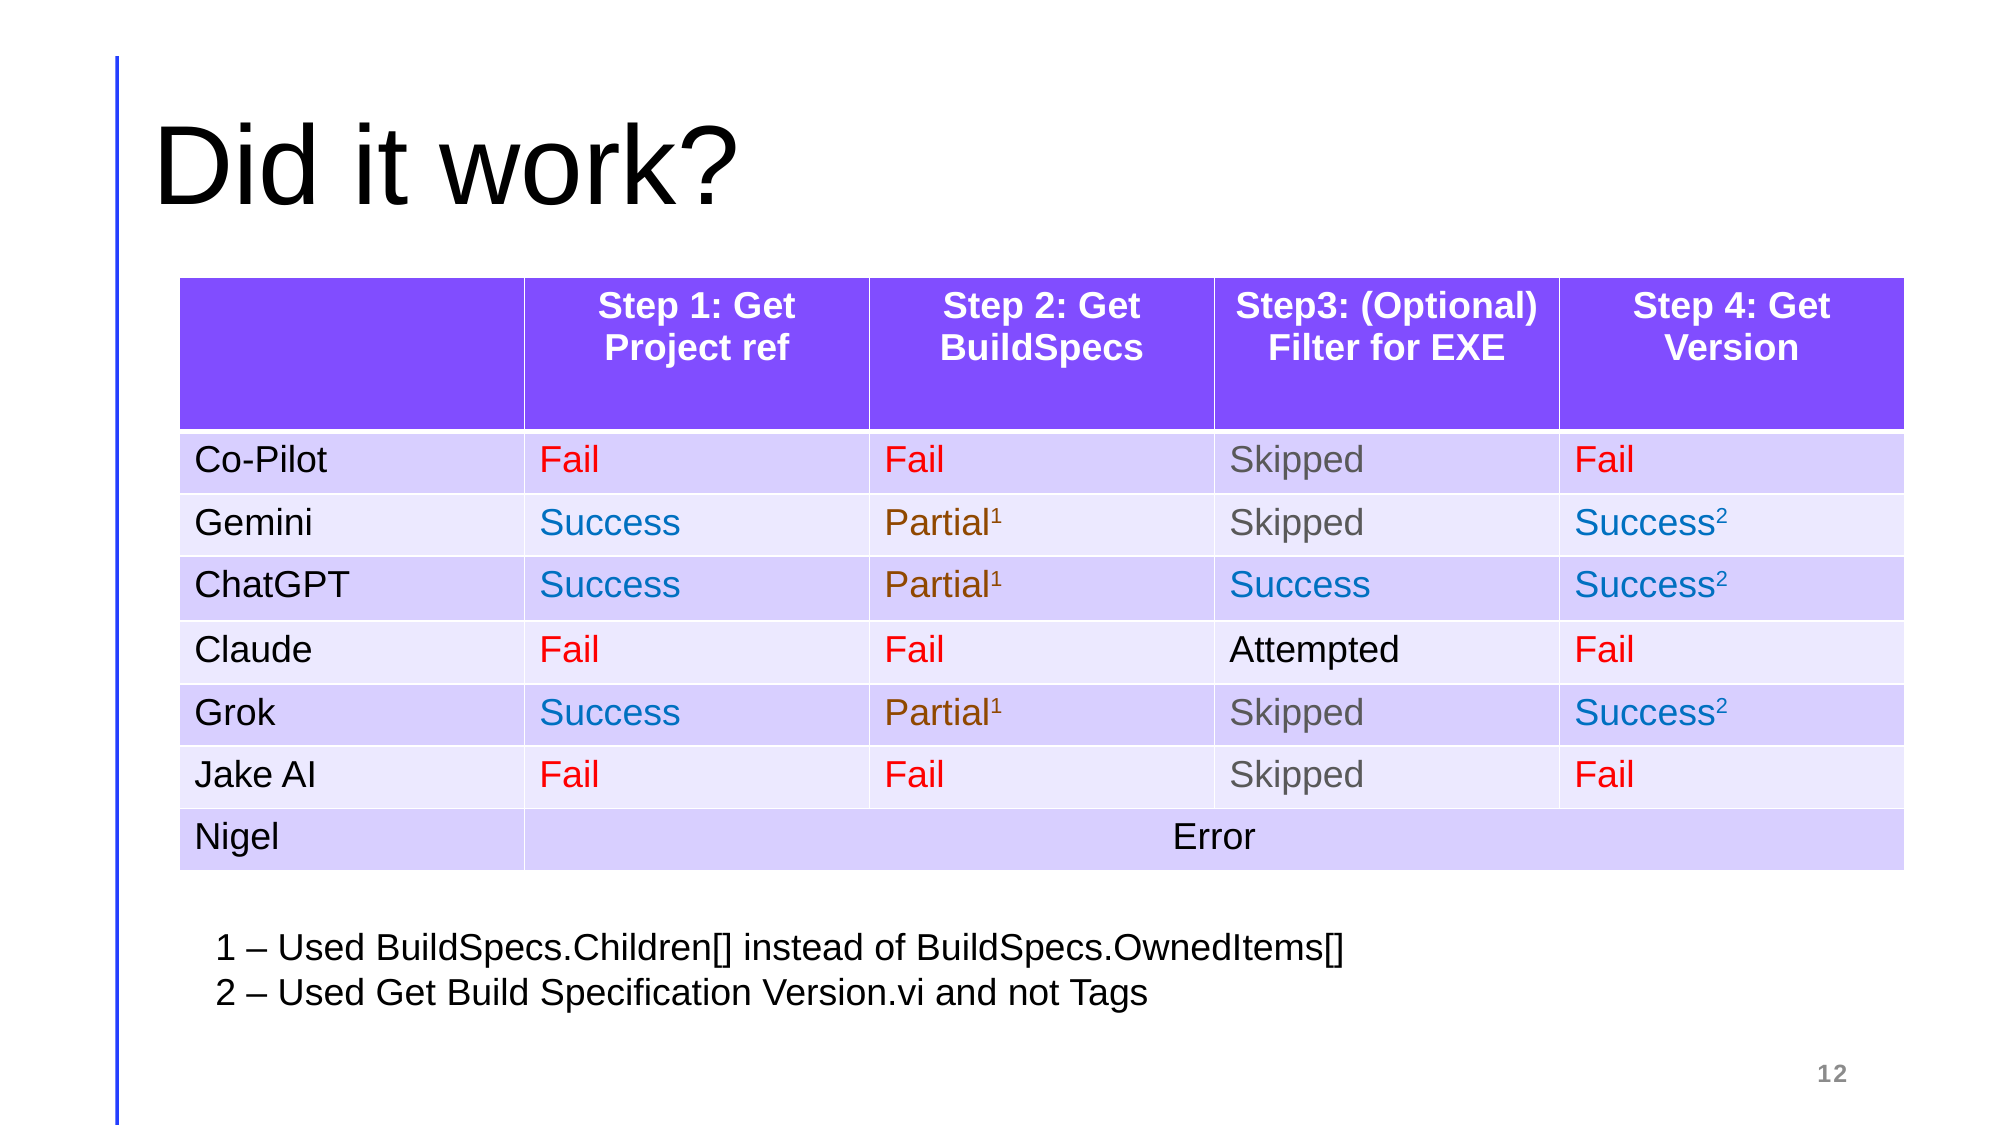

# Did it work?
|  | Step 1: Get Project ref | Step 2: Get BuildSpecs | Step3: (Optional) Filter for EXE | Step 4: Get Version |
| --- | --- | --- | --- | --- |
| Co-Pilot | Fail | Fail | Skipped | Fail |
| Gemini | Success | Partial1 | Skipped | Success2 |
| ChatGPT | Success | Partial1 | Success | Success2 |
| Claude | Fail | Fail | Attempted | Fail |
| Grok | Success | Partial1 | Skipped | Success2 |
| Jake AI | Fail | Fail | Skipped | Fail |
| Nigel | Error |  |  |  |
1 – Used BuildSpecs.Children[] instead of BuildSpecs.OwnedItems[]
2 – Used Get Build Specification Version.vi and not Tags
12